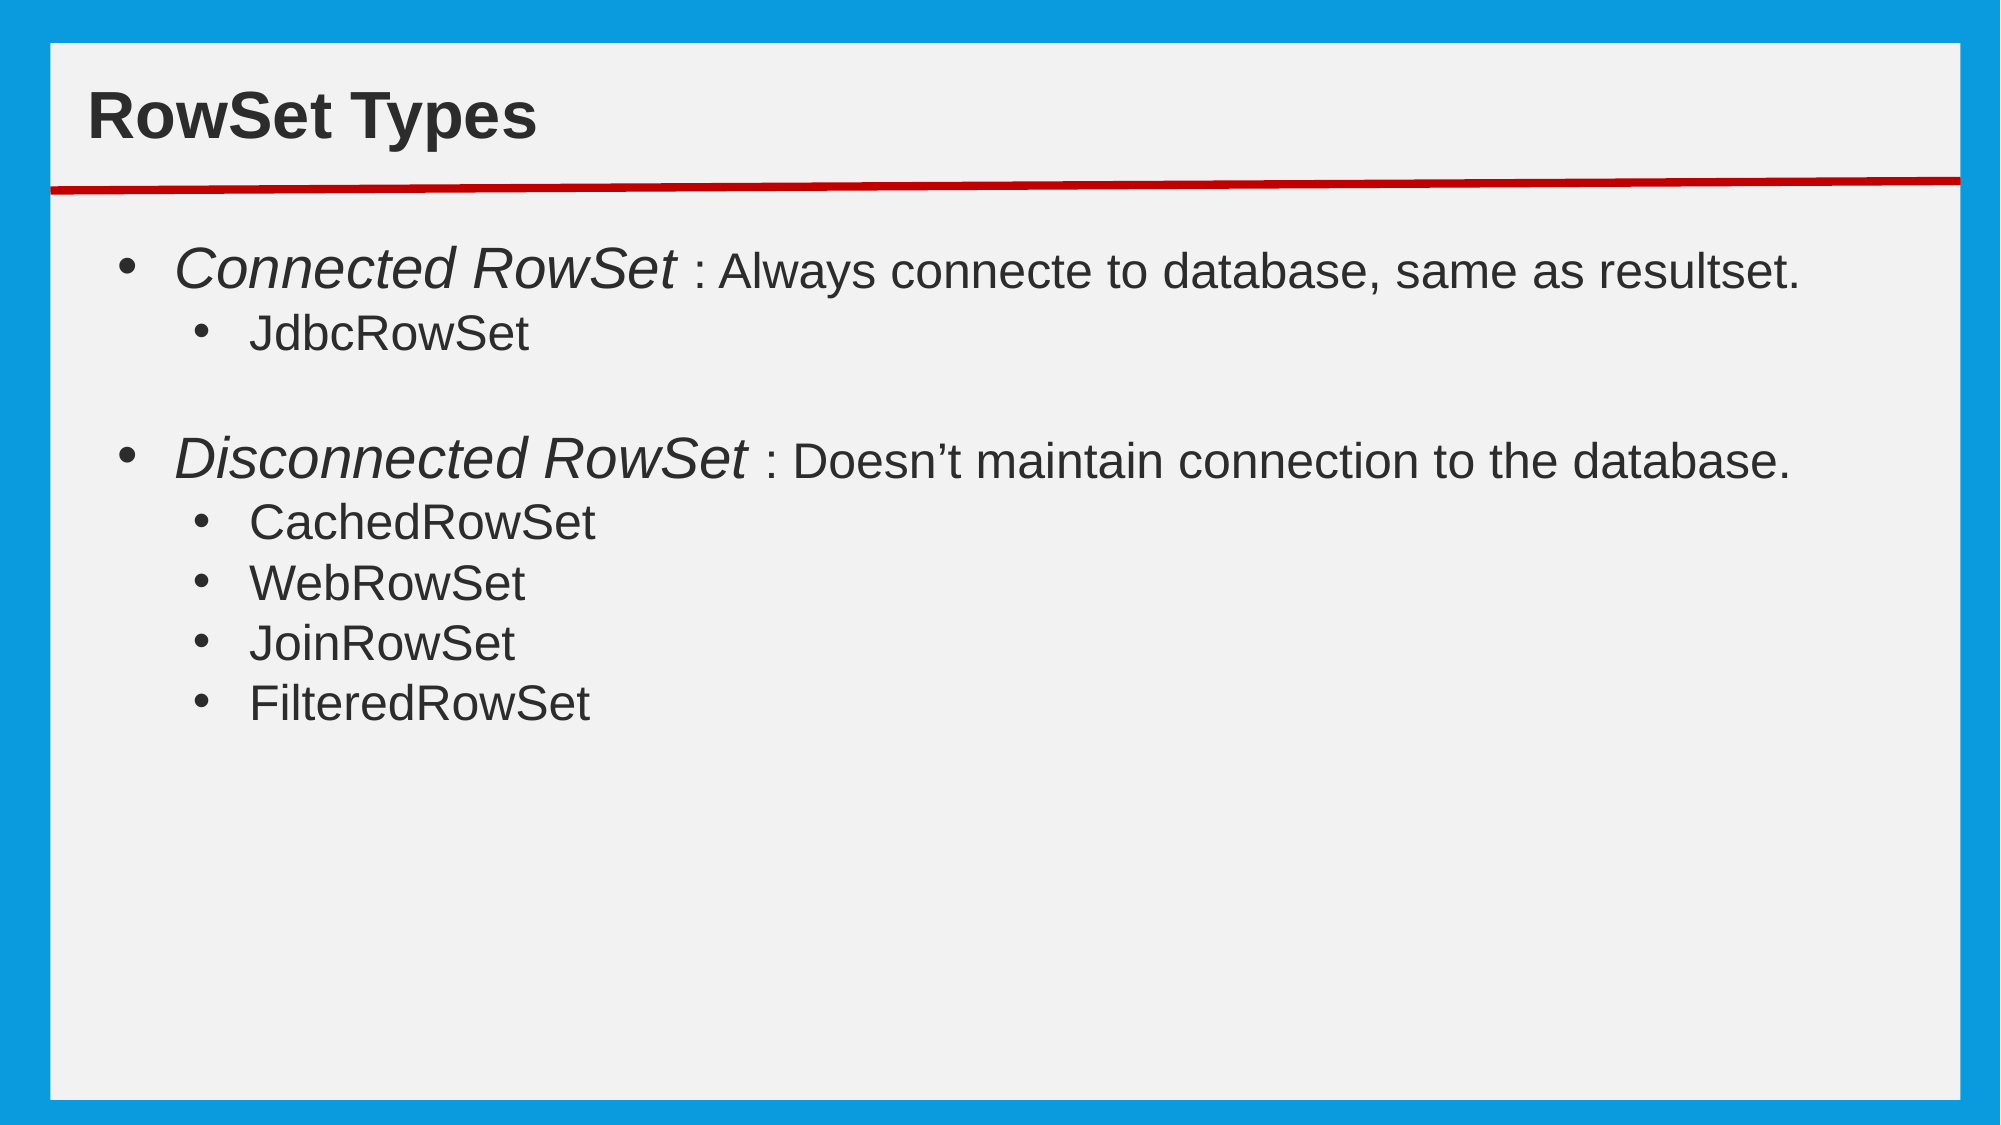

# exceptions
RowSet Types

Connected RowSet : Always connecte to database, same as resultset.
JdbcRowSet

Disconnected RowSet : Doesn’t maintain connection to the database.
CachedRowSet
WebRowSet
JoinRowSet
FilteredRowSet